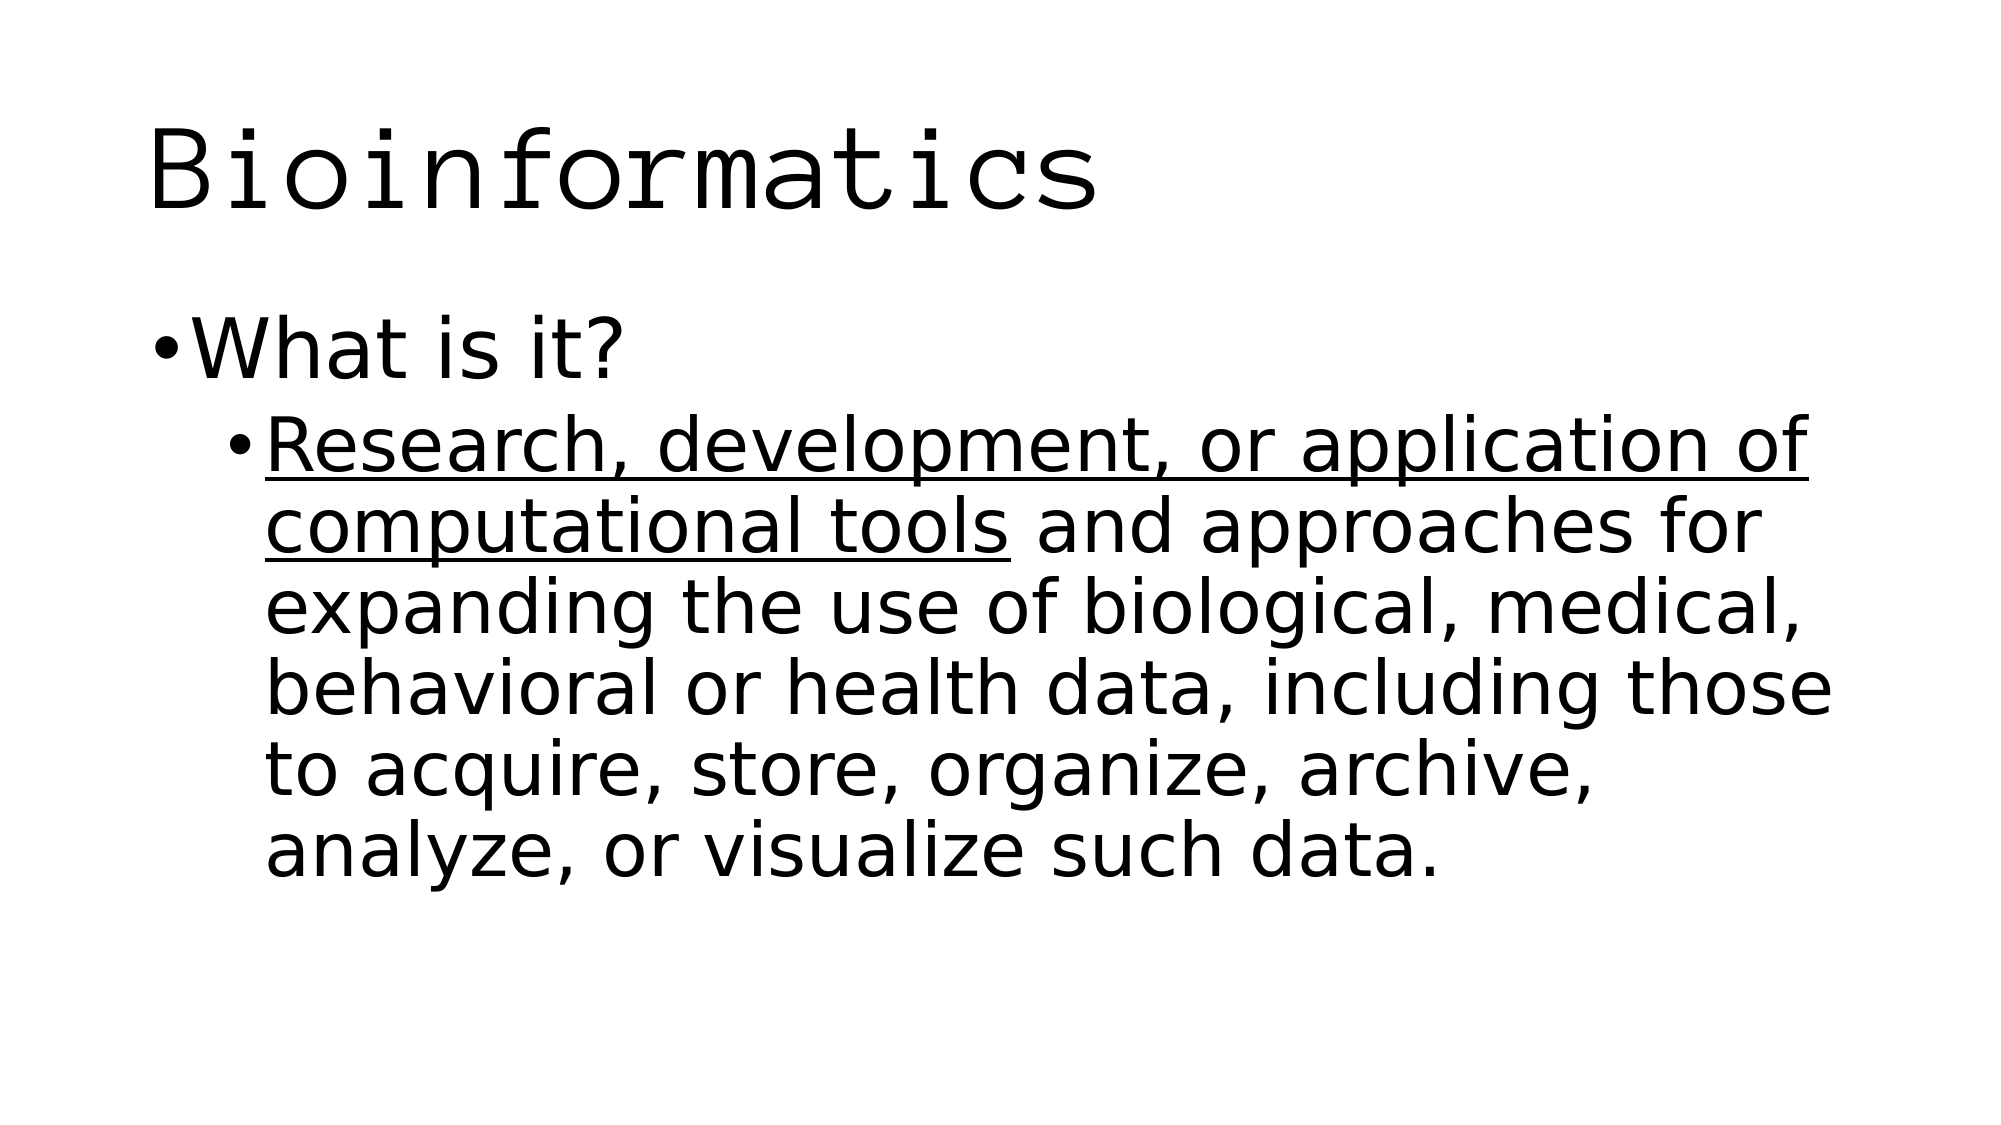

# Bioinformatics
What is it?
Research, development, or application of computational tools and approaches for expanding the use of biological, medical, behavioral or health data, including those to acquire, store, organize, archive, analyze, or visualize such data.